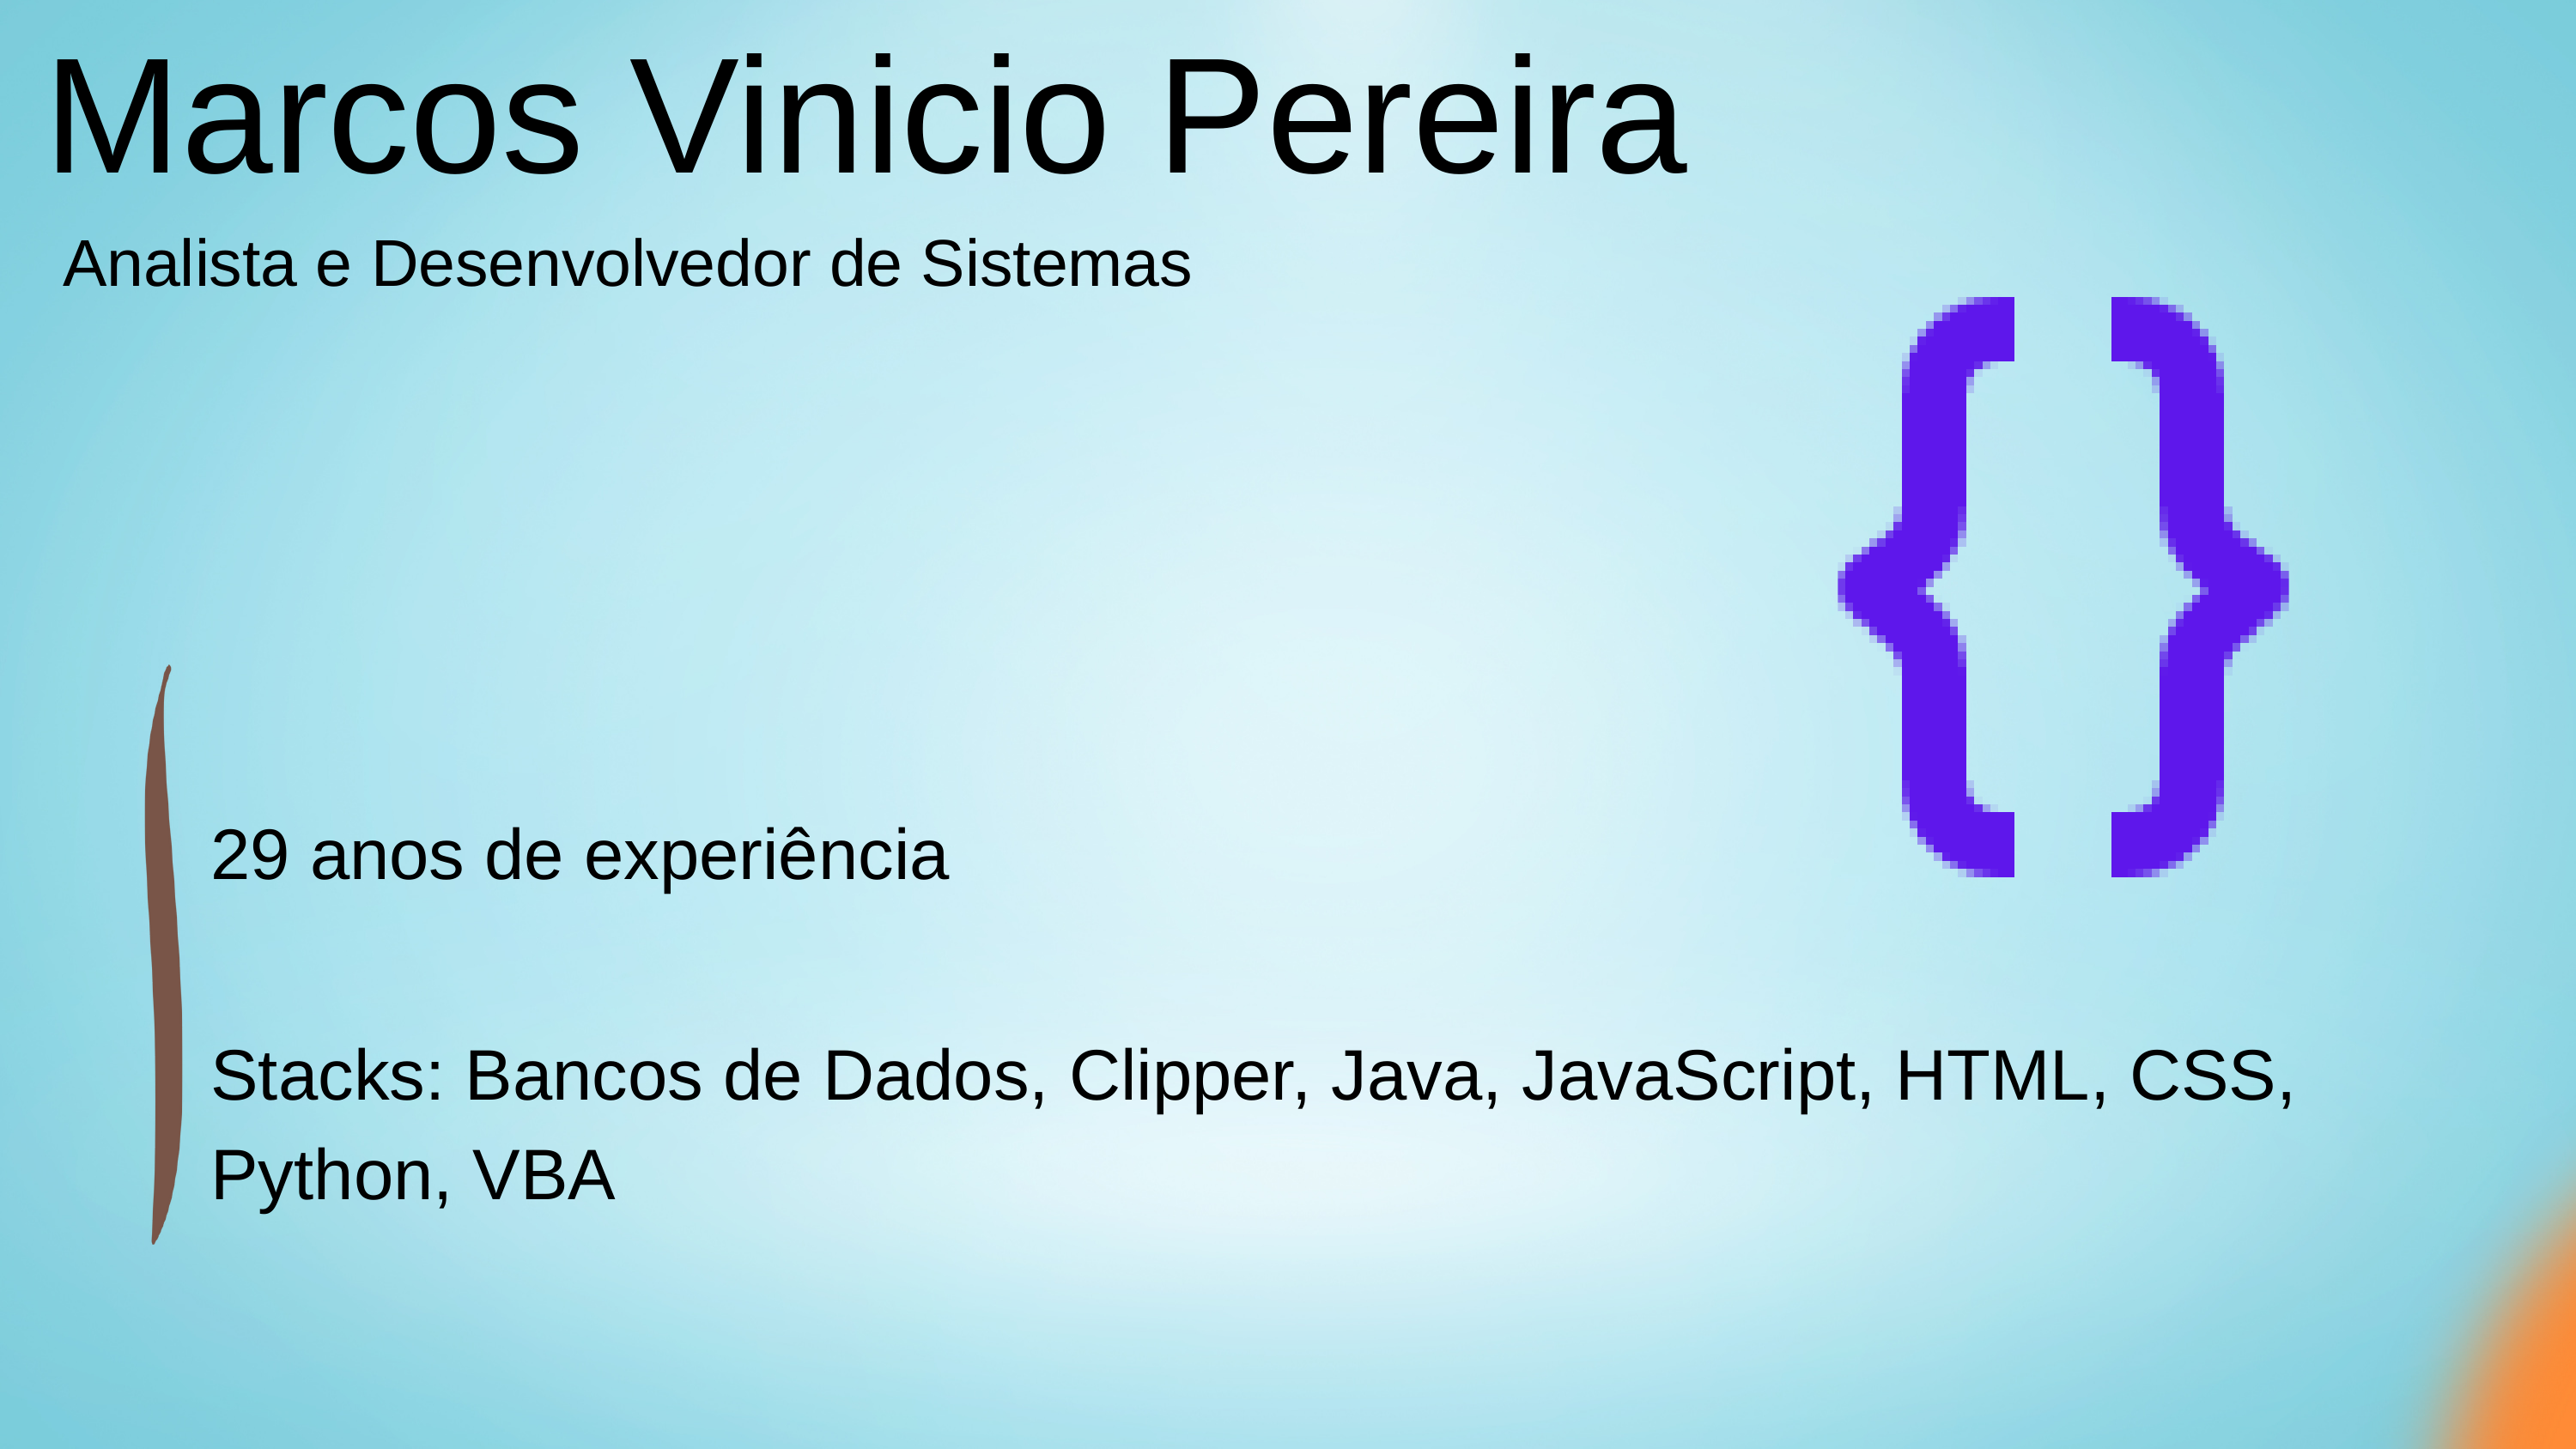

Marcos Vinicio Pereira
 Analista e Desenvolvedor de Sistemas

29 anos de experiência

Stacks: Bancos de Dados, Clipper, Java, JavaScript, HTML, CSS, Python, VBA